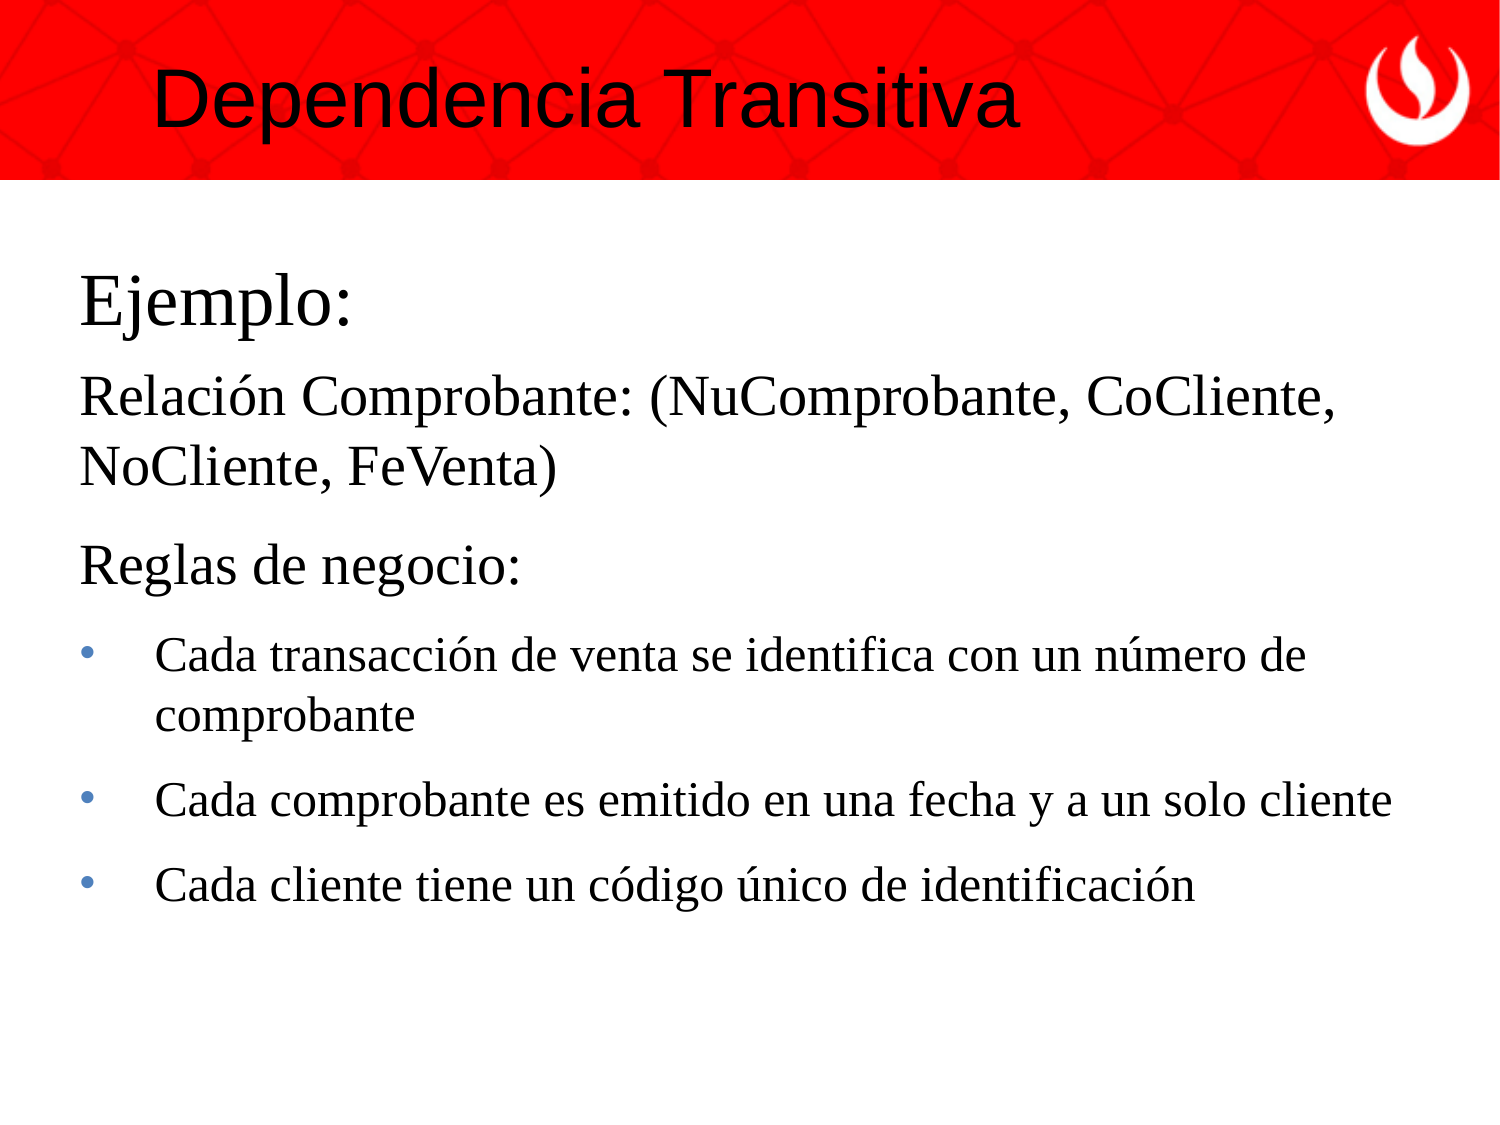

Dependencia Transitiva
Ejemplo:
Relación Comprobante: (NuComprobante, CoCliente, NoCliente, FeVenta)
Reglas de negocio:
Cada transacción de venta se identifica con un número de comprobante
Cada comprobante es emitido en una fecha y a un solo cliente
Cada cliente tiene un código único de identificación